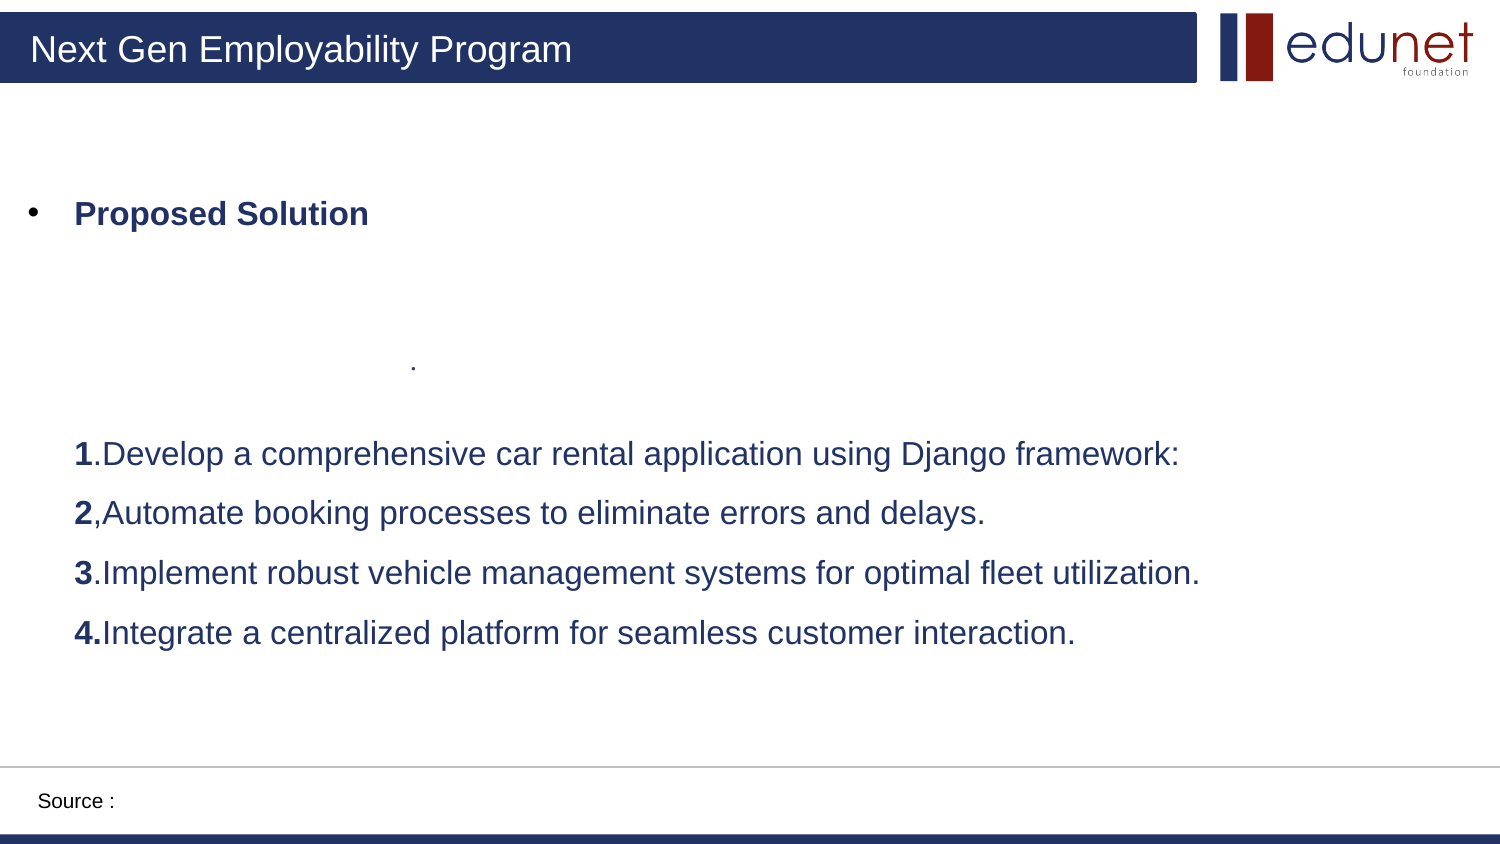

Proposed Solution
1.Develop a comprehensive car rental application using Django framework:
2,Automate booking processes to eliminate errors and delays.
3.Implement robust vehicle management systems for optimal fleet utilization.
4.Integrate a centralized platform for seamless customer interaction.
.
Source :